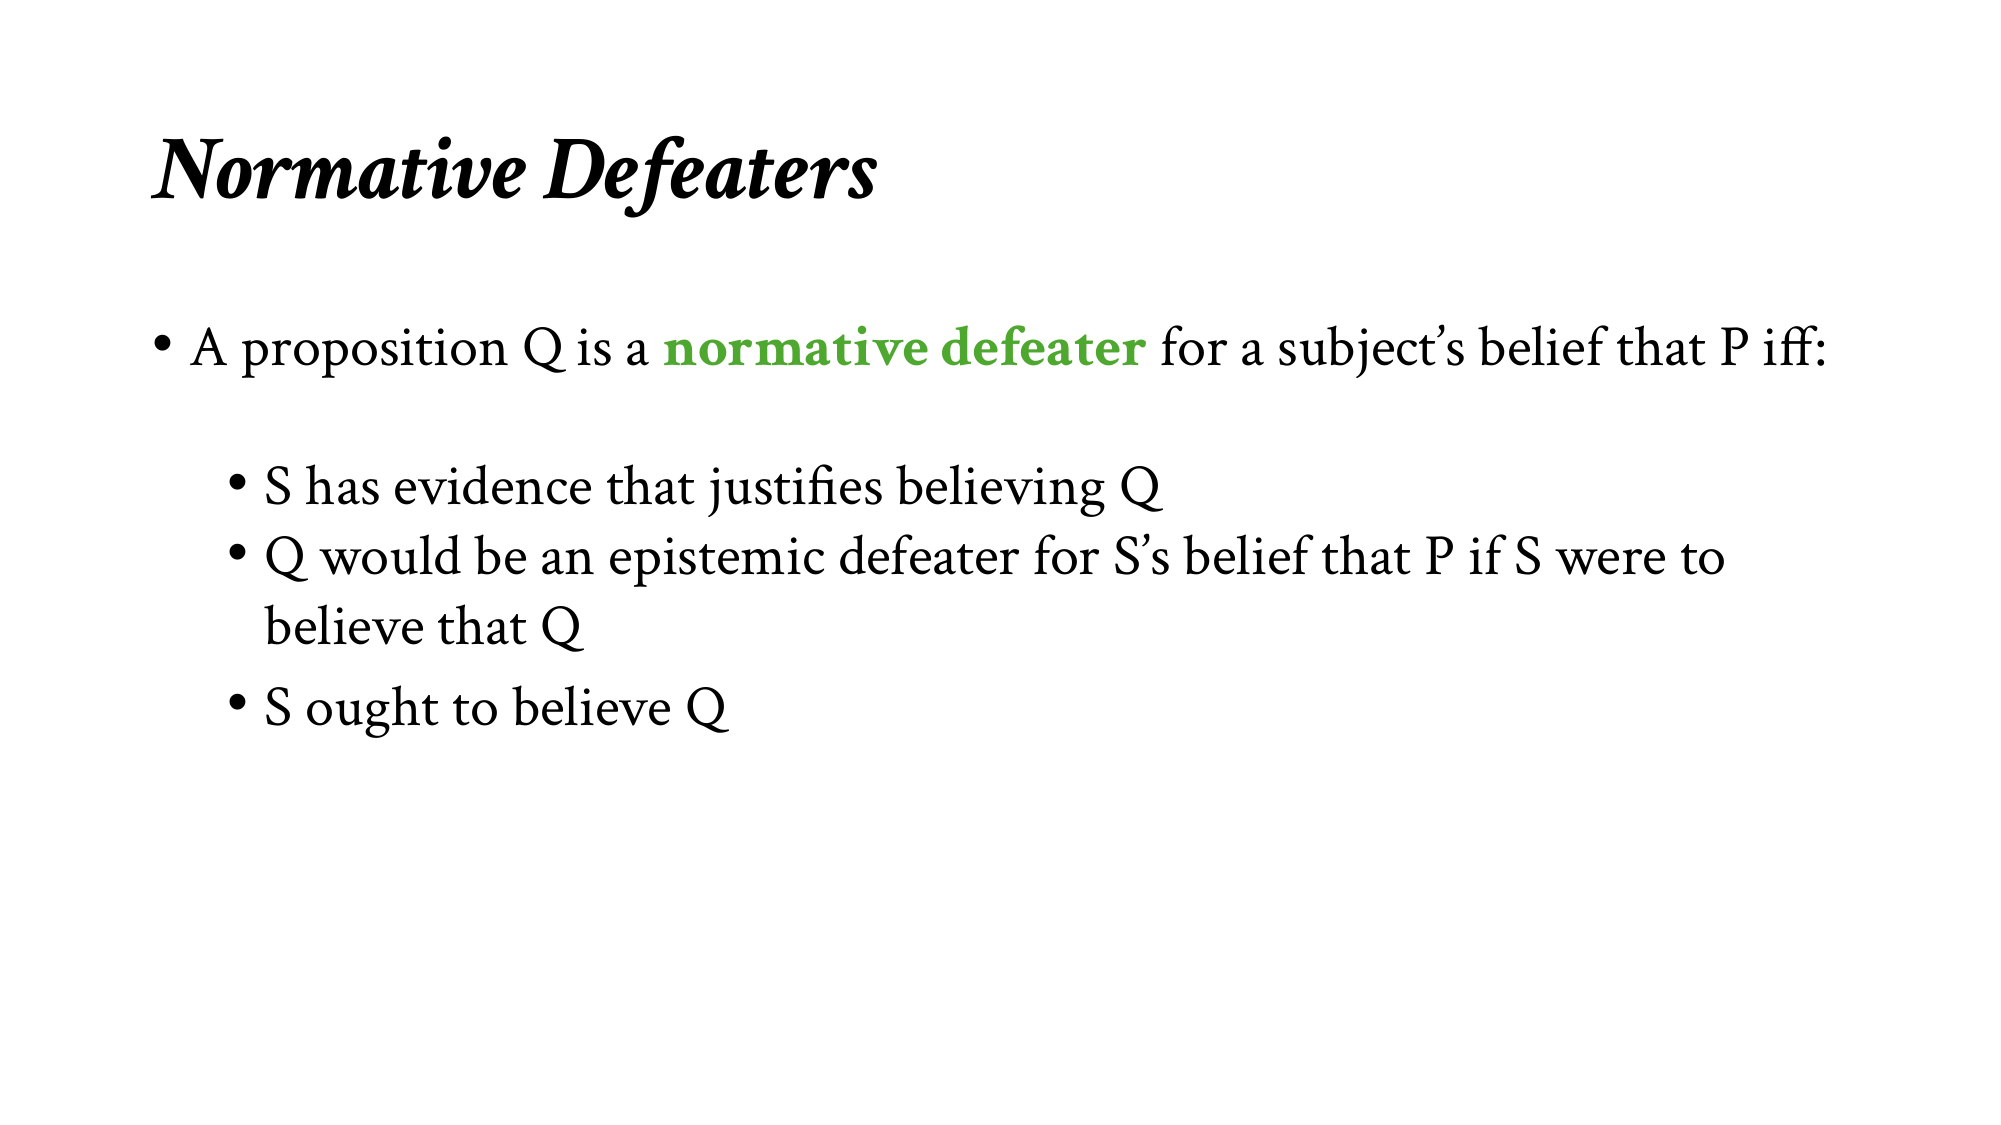

# Normative Defeaters
A proposition Q is a normative defeater for a subject’s belief that P iff:

S has evidence that justifies believing Q
Q would be an epistemic defeater for S’s belief that P if S were to believe that Q
S ought to believe Q